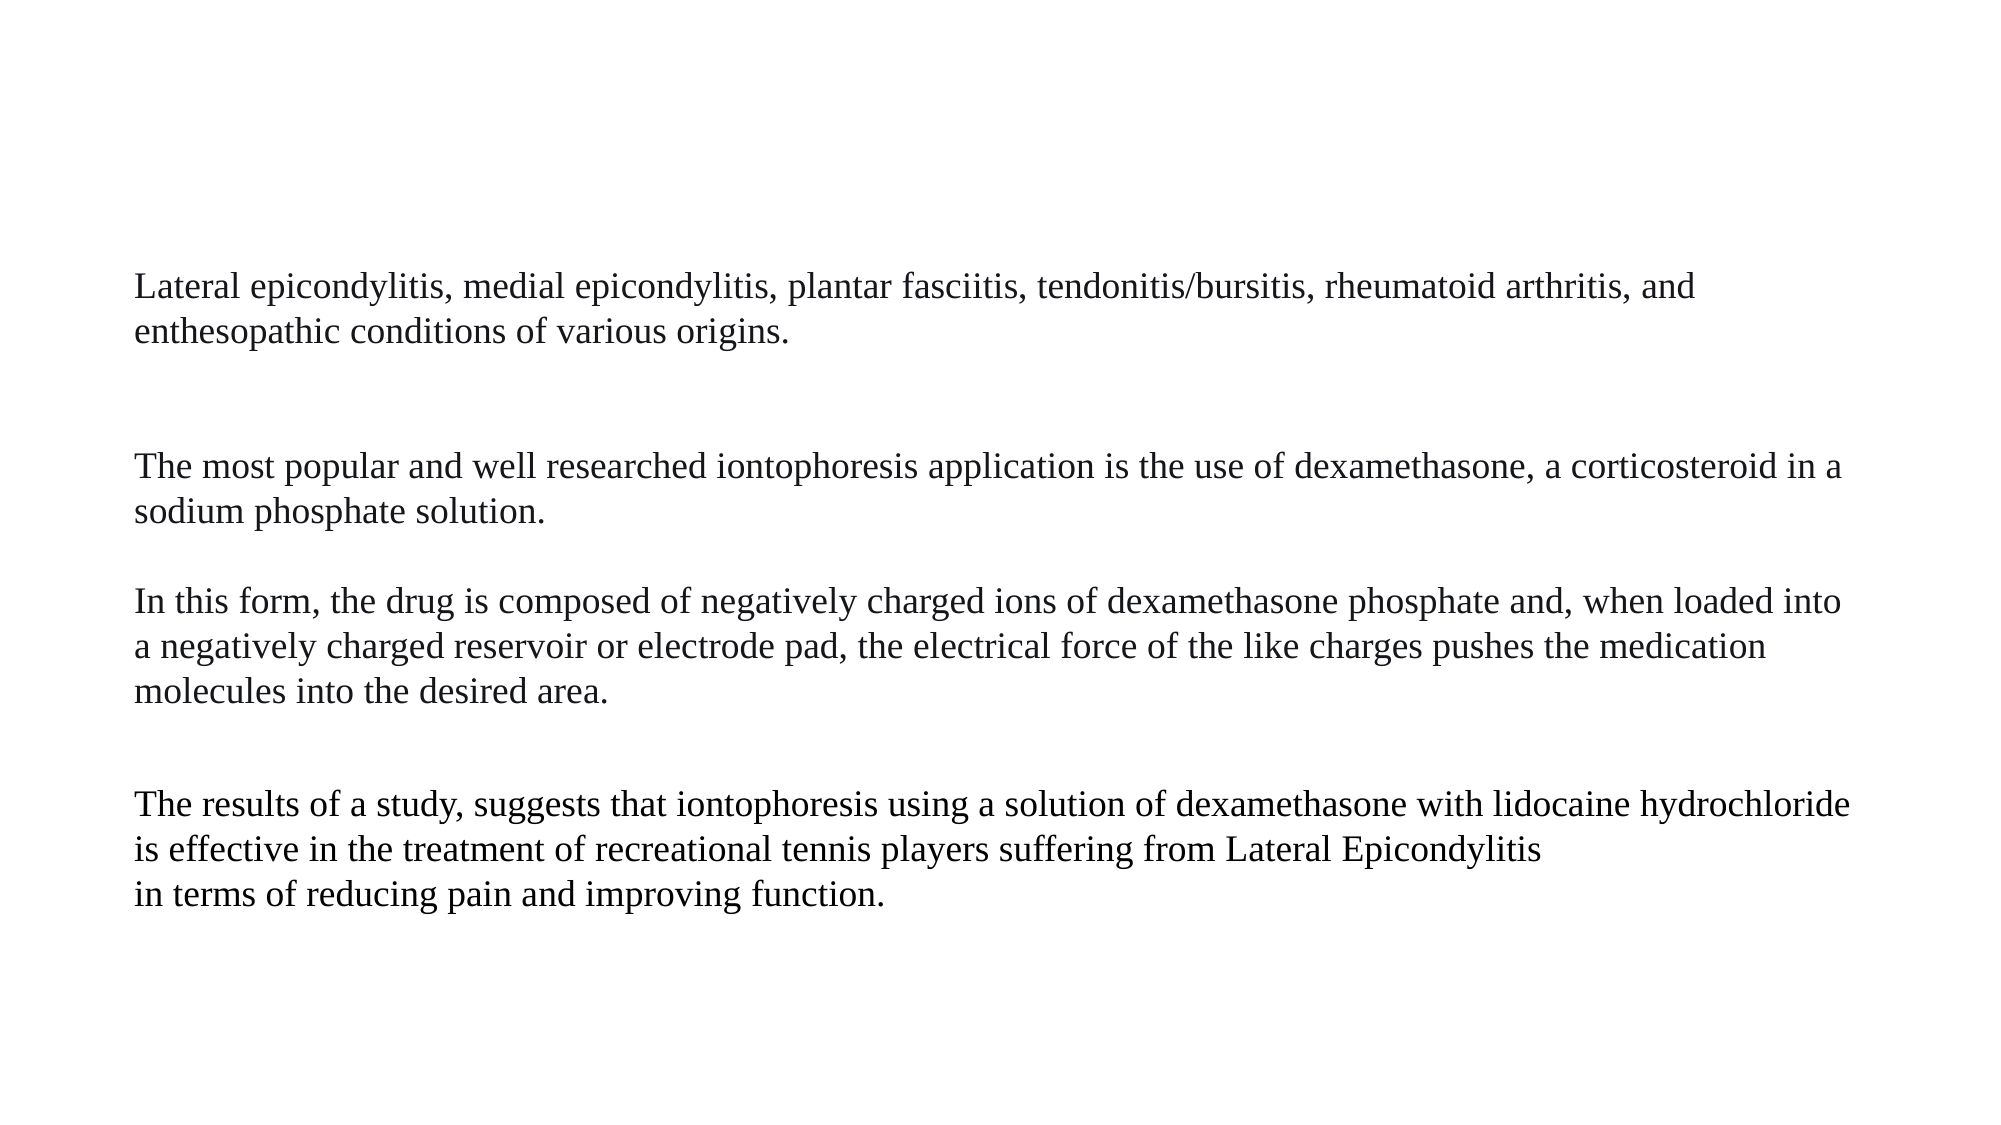

Lateral epicondylitis, medial epicondylitis, plantar fasciitis, tendonitis/bursitis, rheumatoid arthritis, and enthesopathic conditions of various origins.

The most popular and well researched iontophoresis application is the use of dexamethasone, a corticosteroid in a sodium phosphate solution.

In this form, the drug is composed of negatively charged ions of dexamethasone phosphate and, when loaded into a negatively charged reservoir or electrode pad, the electrical force of the like charges pushes the medication molecules into the desired area.
The results of a study, suggests that iontophoresis using a solution of dexamethasone with lidocaine hydrochloride
is effective in the treatment of recreational tennis players suffering from Lateral Epicondylitis
in terms of reducing pain and improving function.